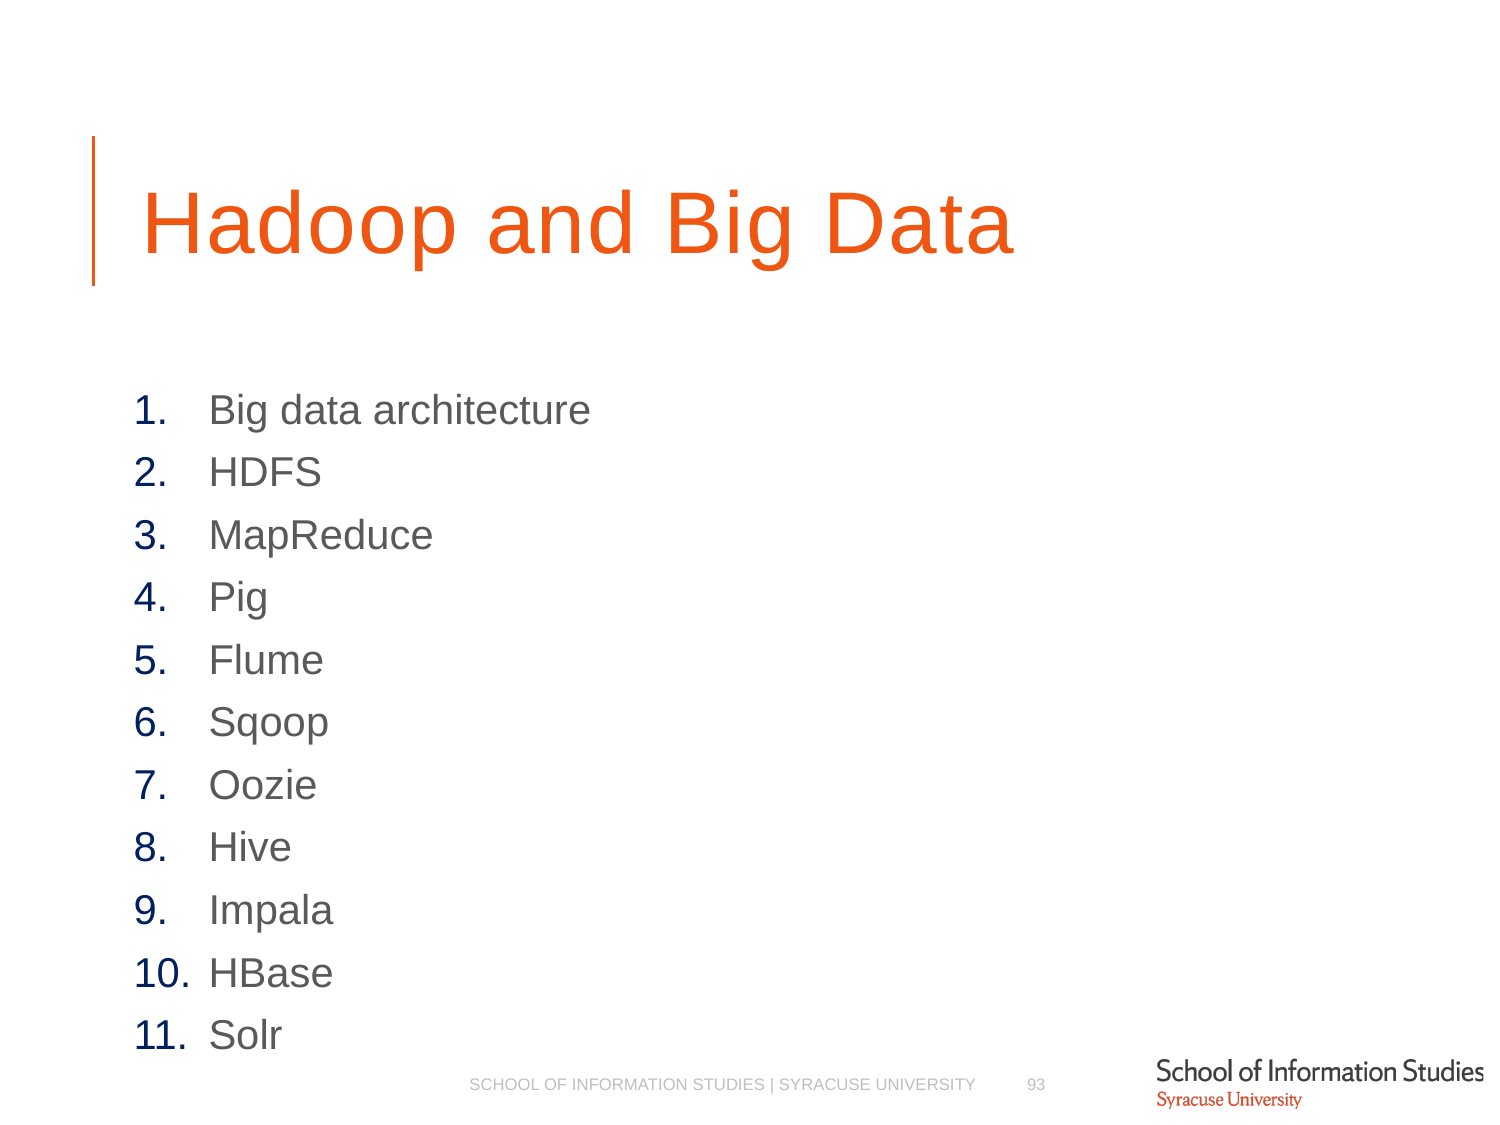

# Hadoop and Big Data
Big data architecture
HDFS
MapReduce
Pig
Flume
Sqoop
Oozie
Hive
Impala
HBase
Solr
School of Information Studies | Syracuse University
93